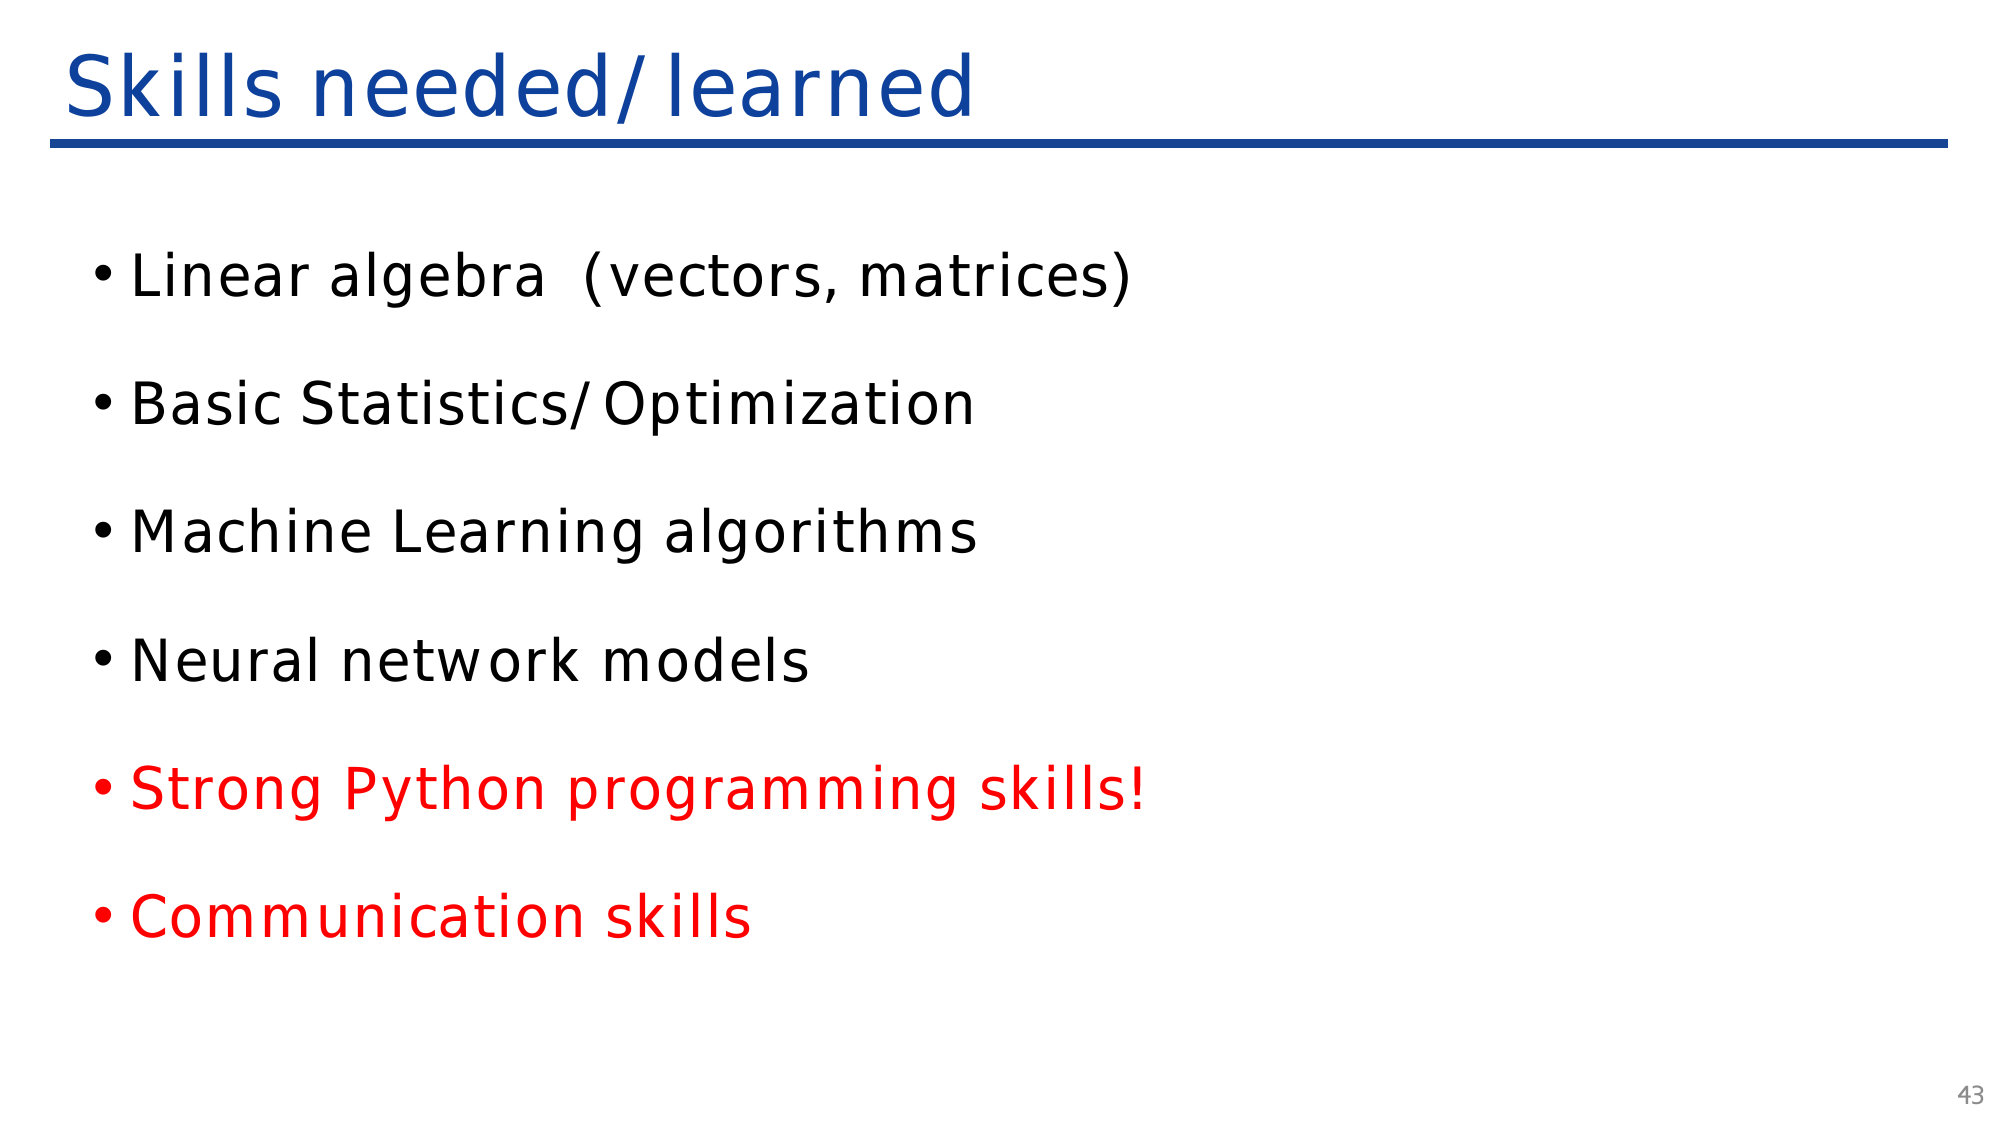

# Skills needed/learned
Linear algebra  (vectors, matrices)
Basic Statistics/Optimization
Machine Learning algorithms
Neural network models
Strong Python programming skills!
Communication skills

43